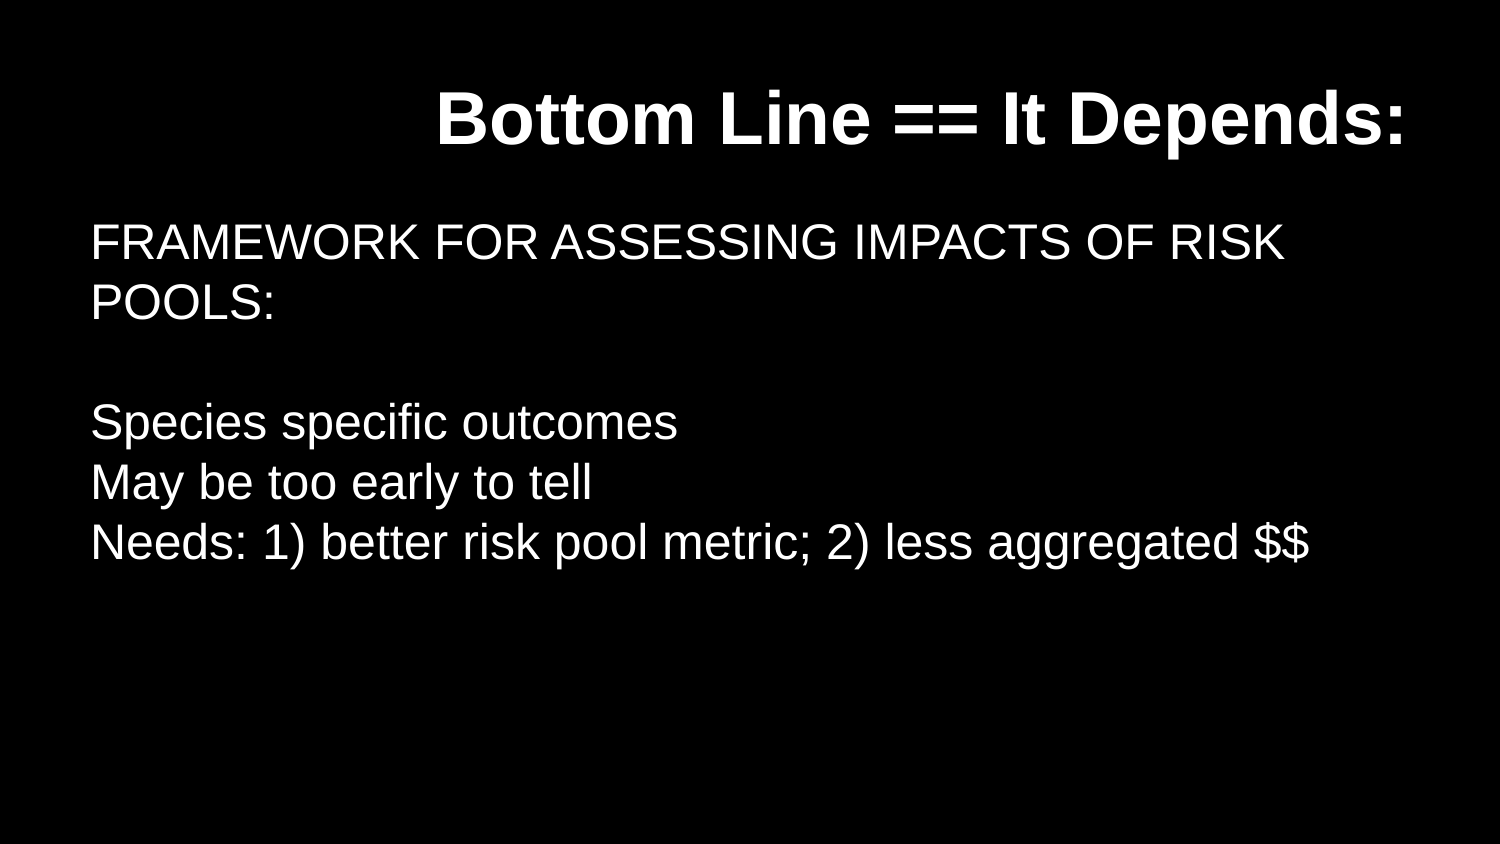

# Bottom Line == It Depends:
FRAMEWORK FOR ASSESSING IMPACTS OF RISK POOLS:

Species specific outcomes
May be too early to tell
Needs: 1) better risk pool metric; 2) less aggregated $$